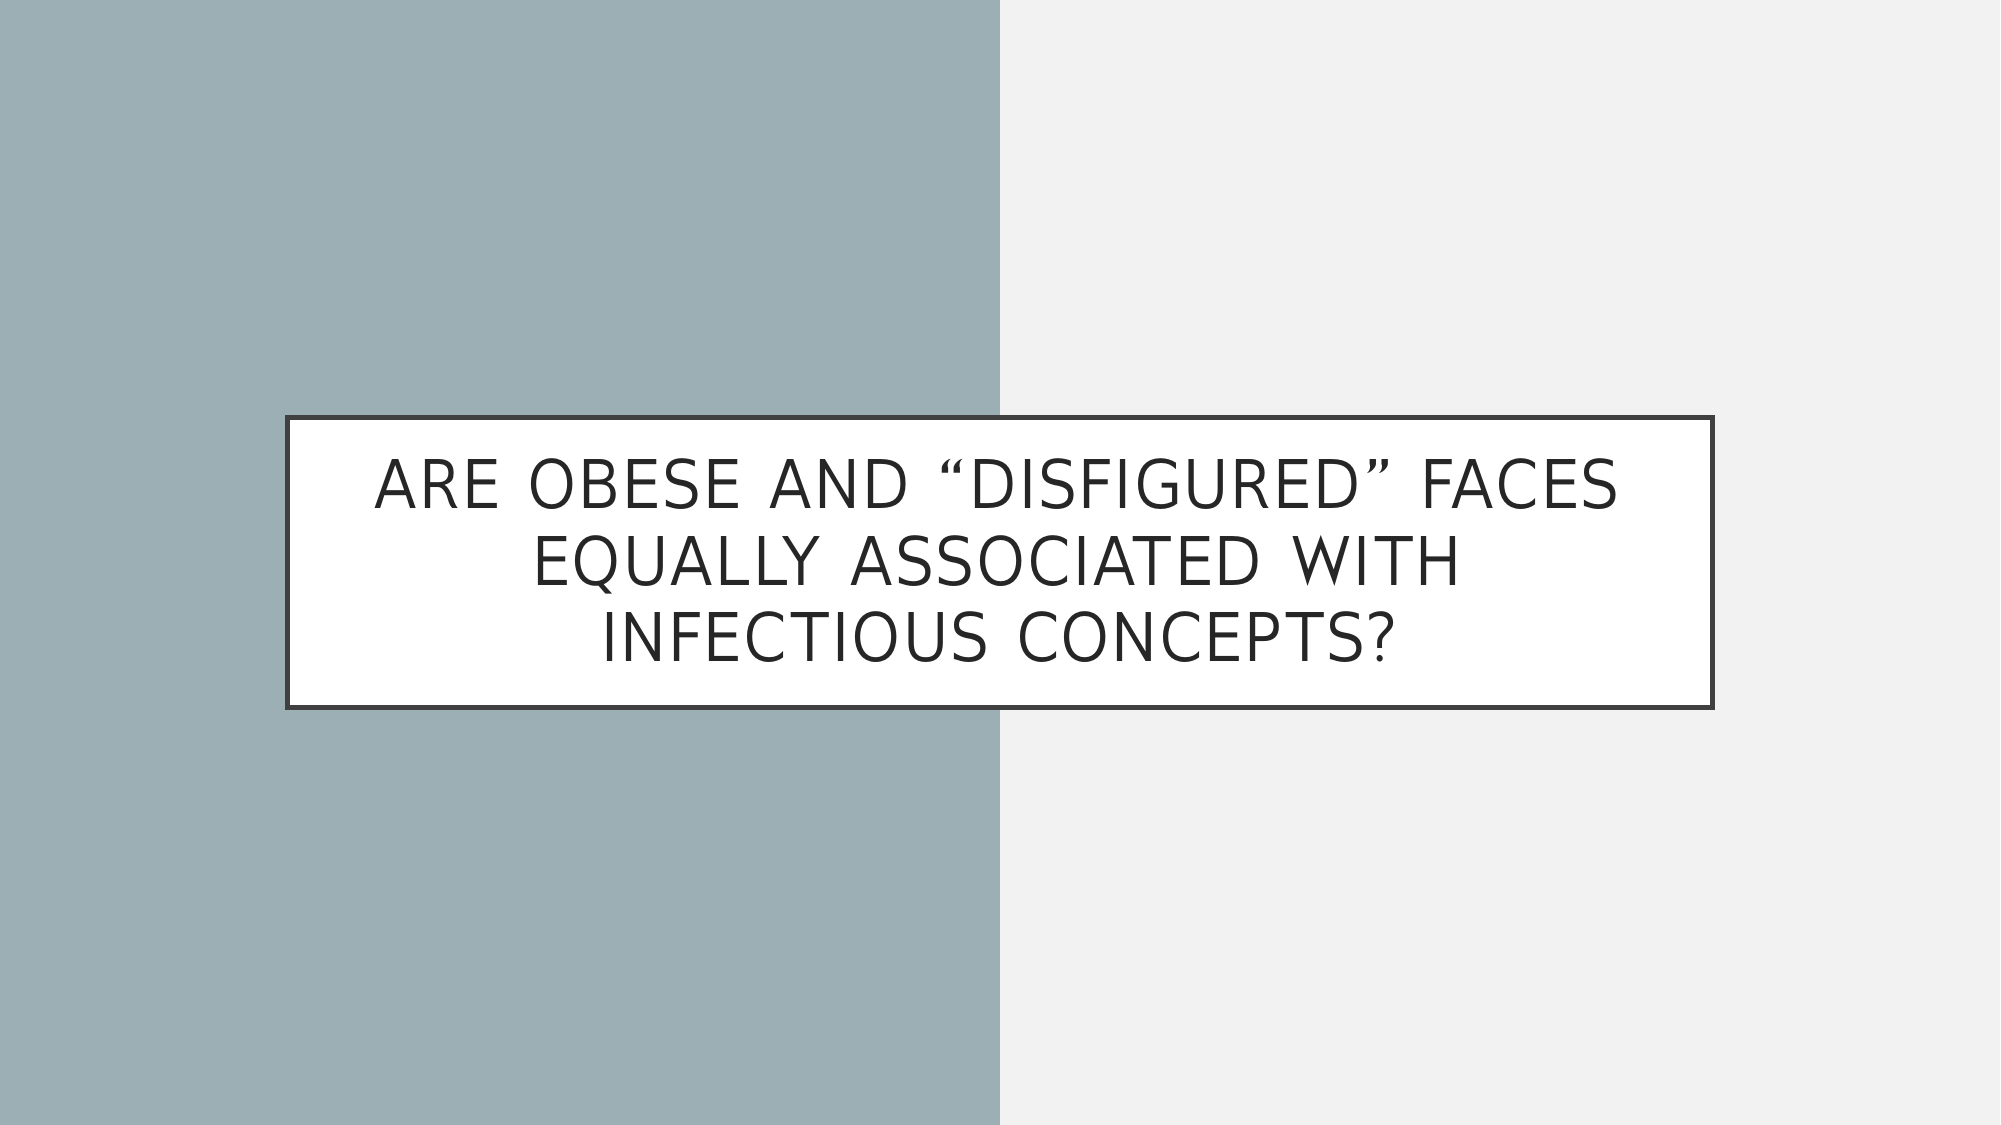

# Are obese and “disfigured” faces equally associated with infectious concepts?